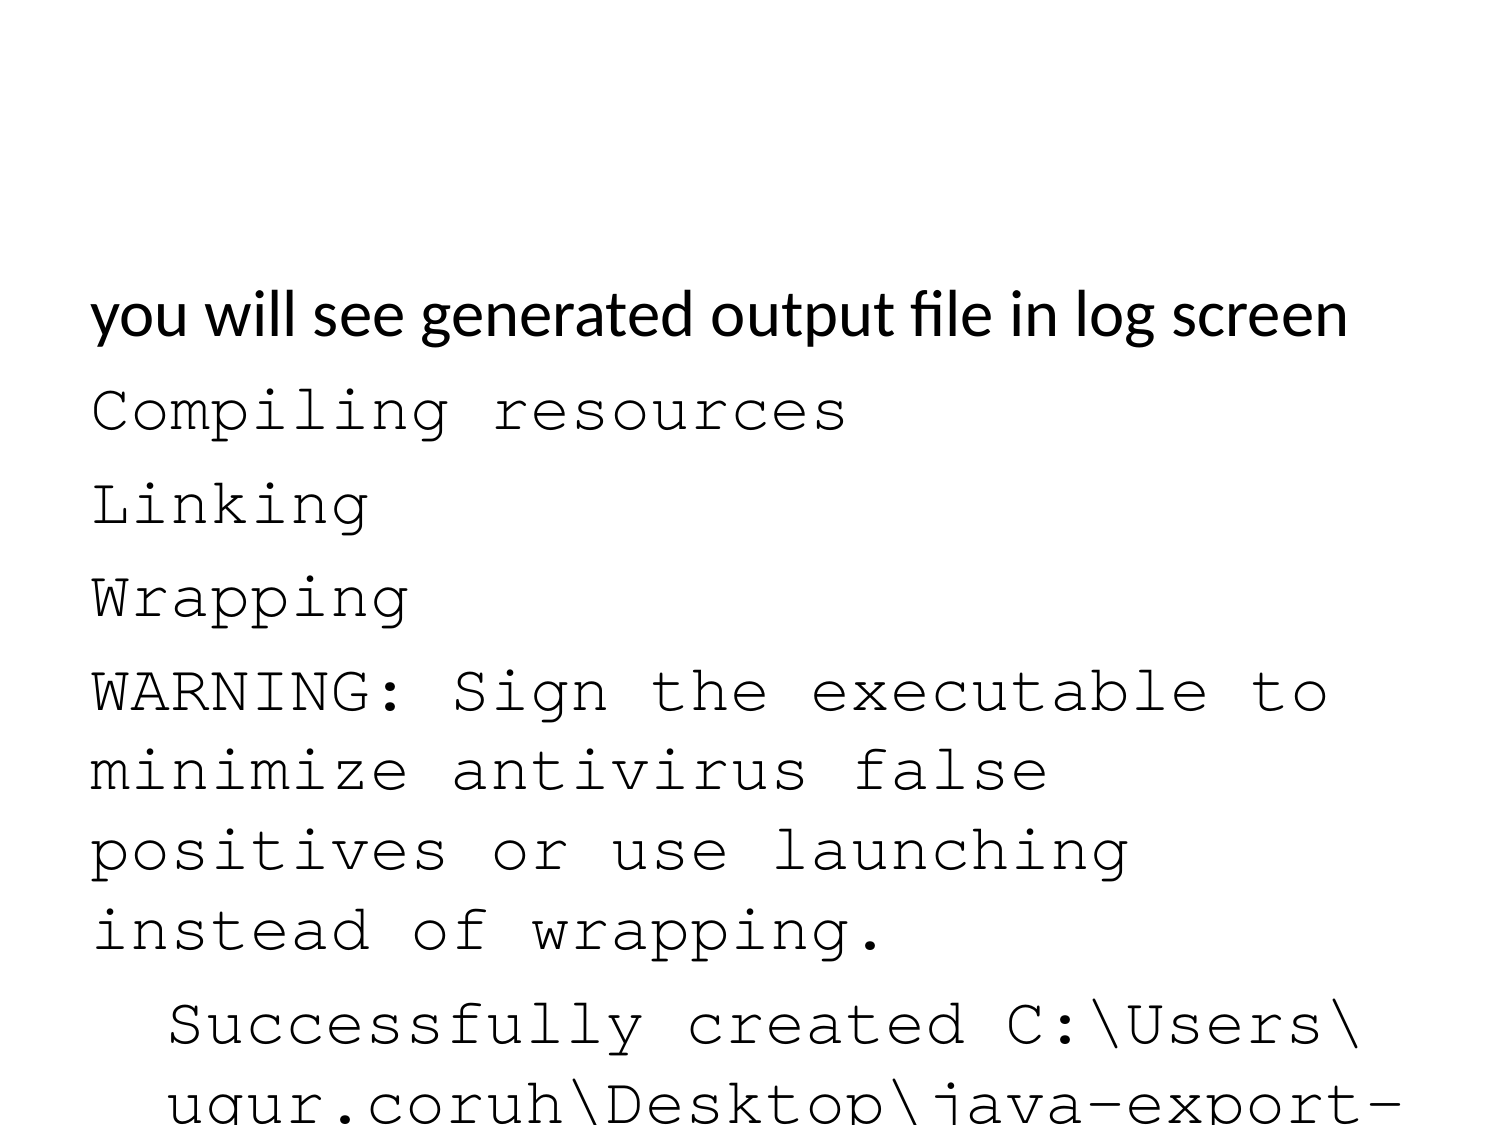

you will see generated output file in log screen
Compiling resources
Linking
Wrapping
WARNING: Sign the executable to minimize antivirus false positives or use launching instead of wrapping.
Successfully created C:\Users\ugur.coruh\Desktop\java-export-sample\JavaSampleLibExecutable.exe